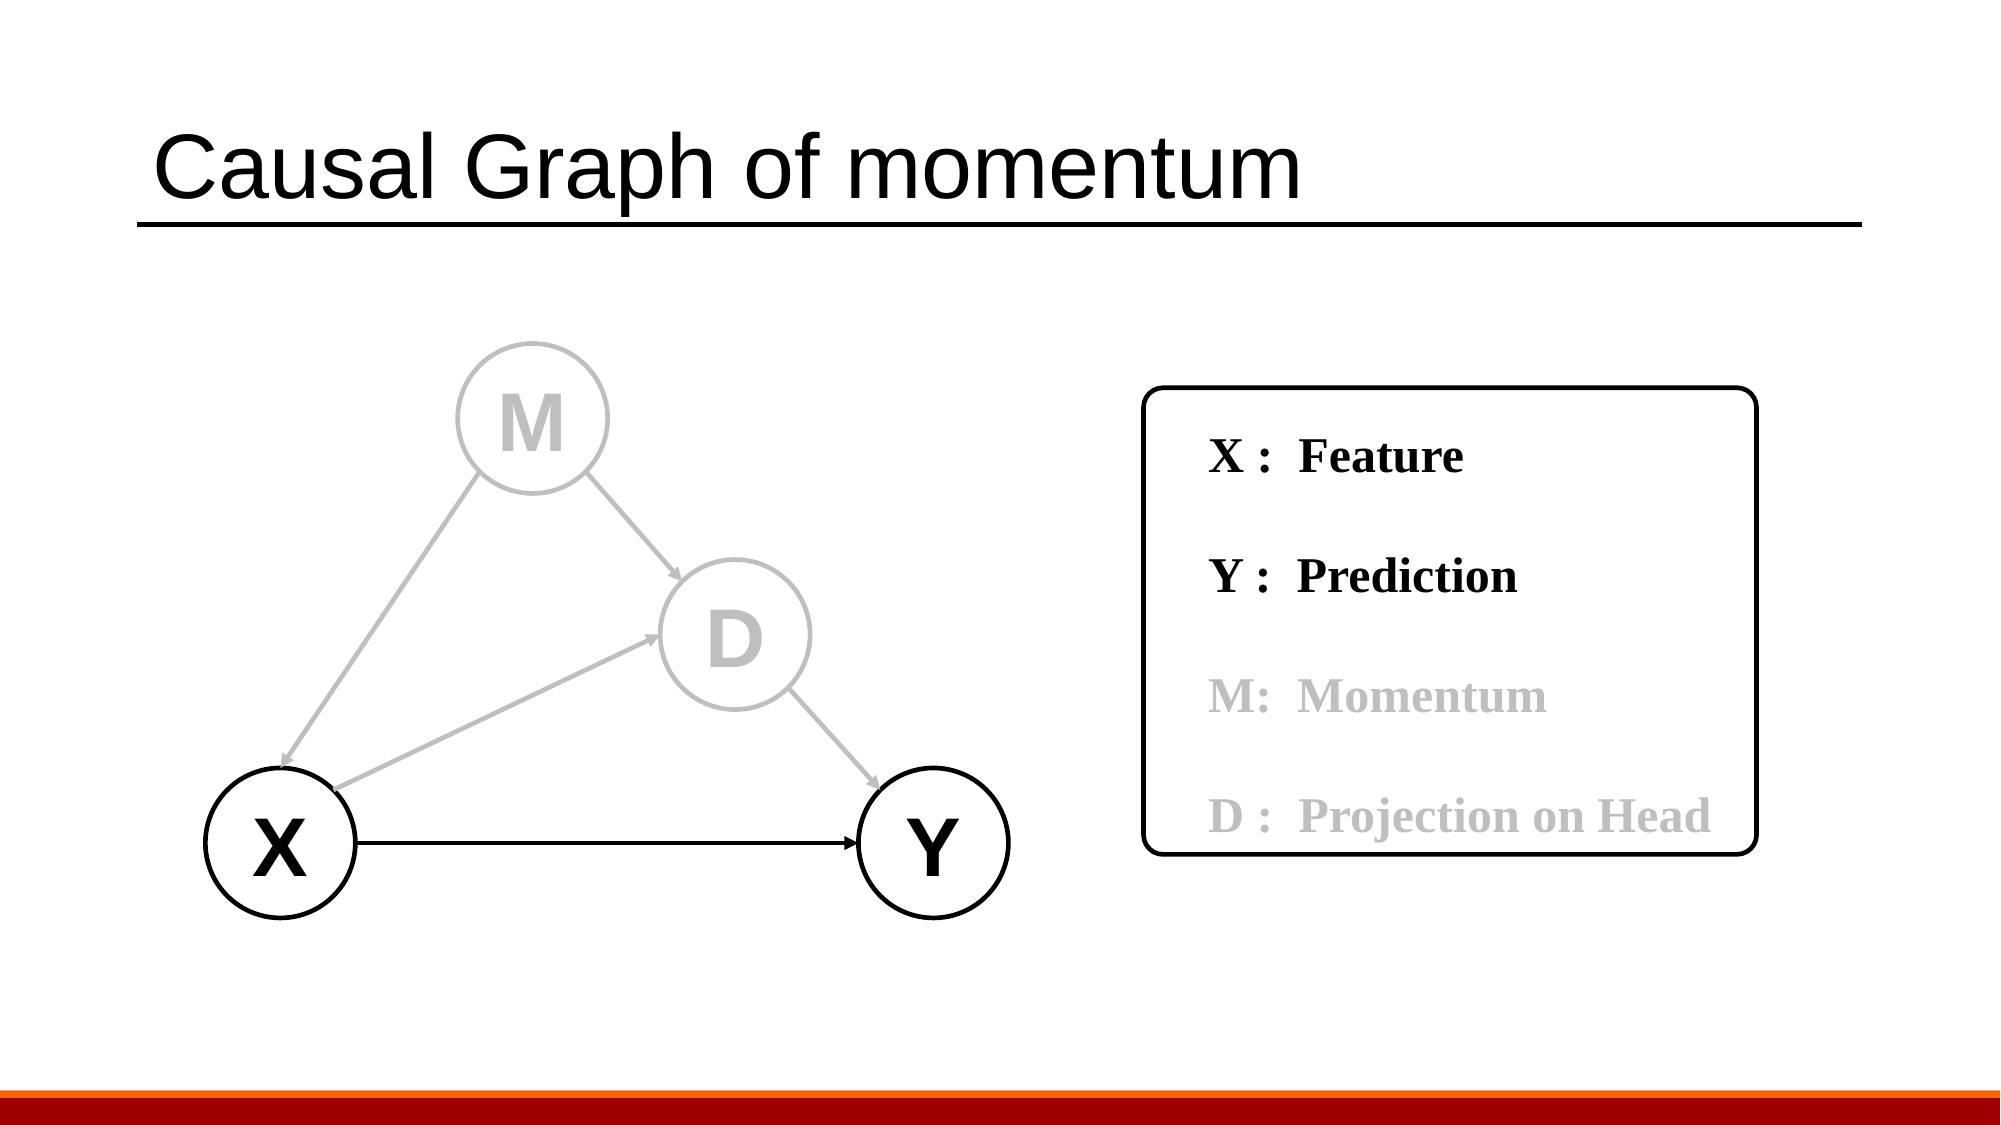

# Causal Graph of momentum
M
X :  Feature
Y :  Prediction
M:  Momentum
D :  Projection on Head

D
X
Y